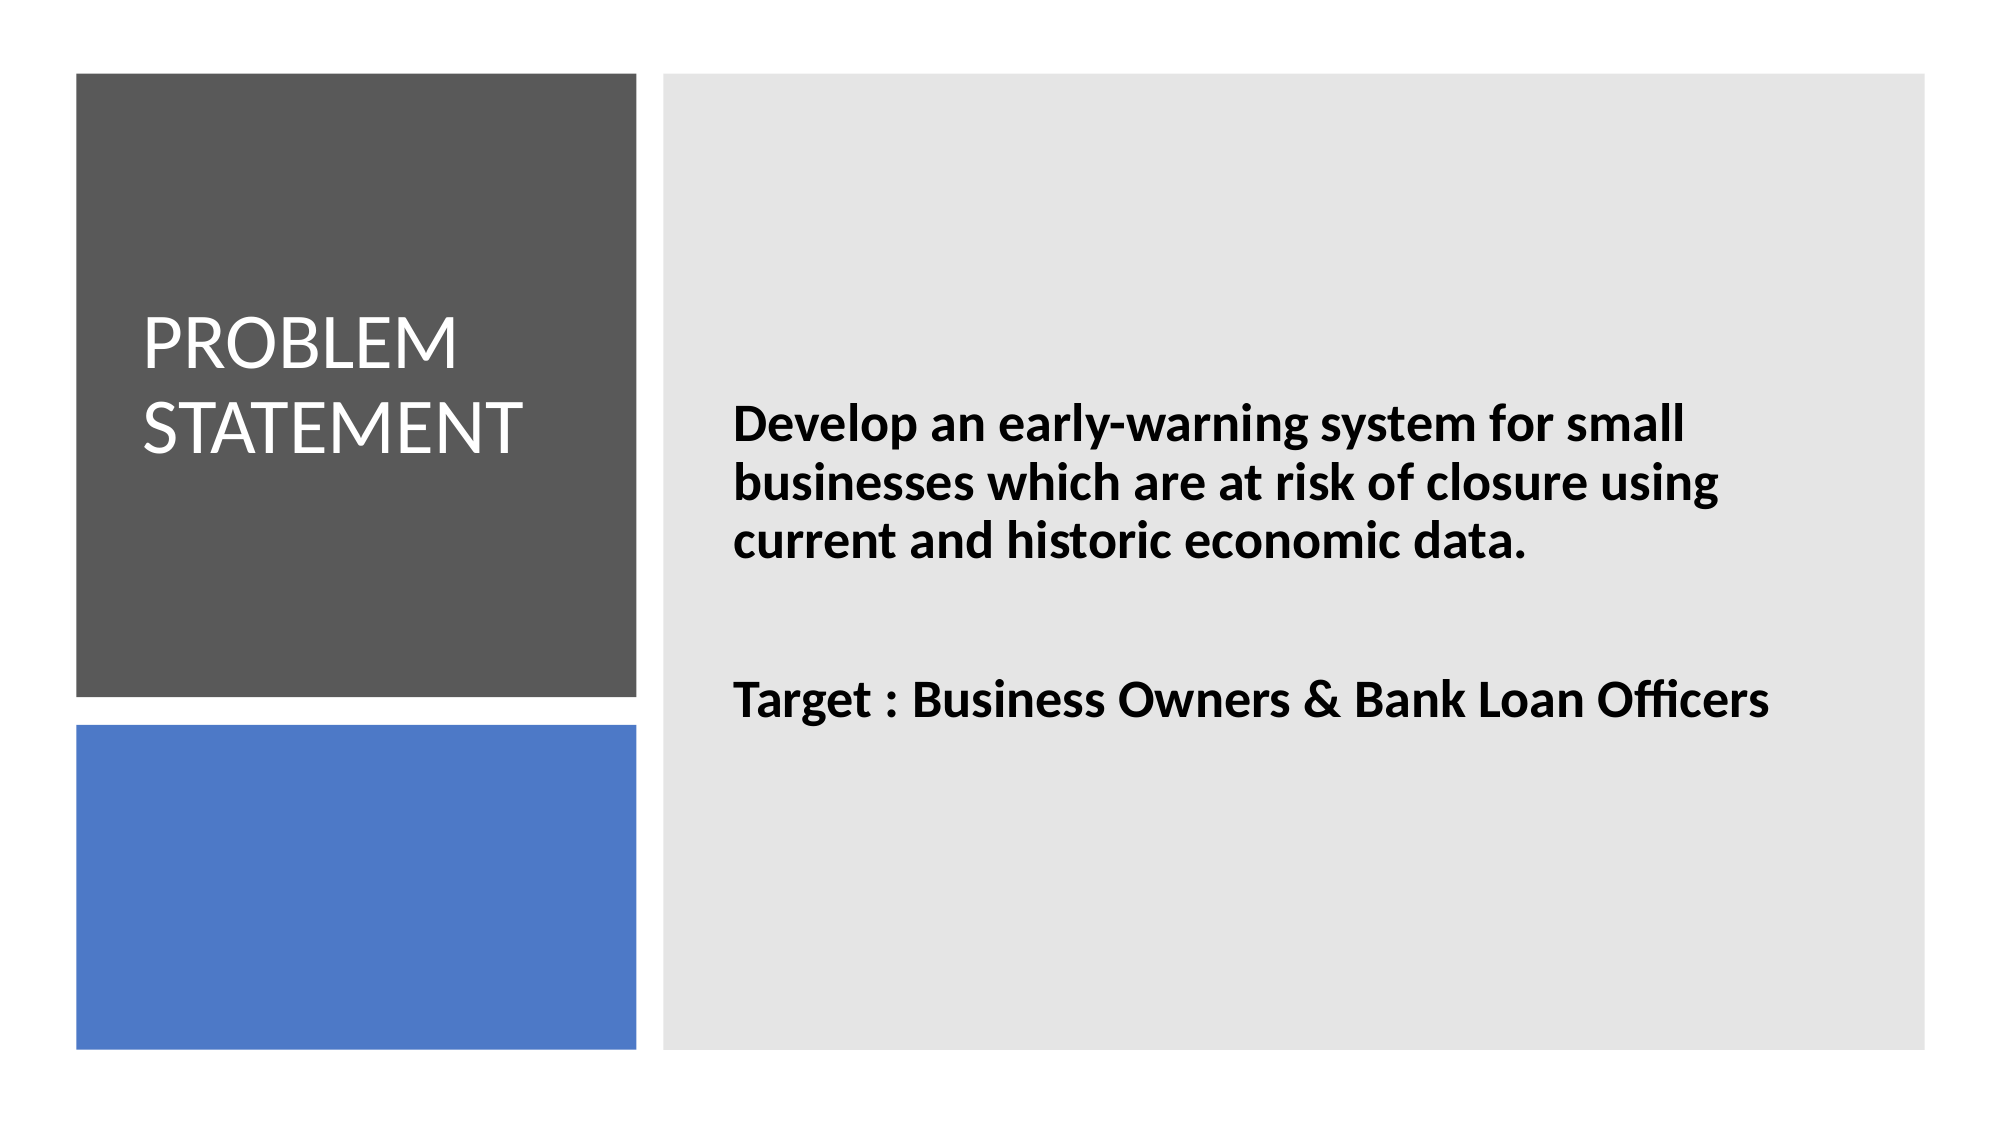

Develop an early-warning system for small businesses which are at risk of closure using current and historic economic data.

Target : Business Owners & Bank Loan Officers
# PROBLEM STATEMENT